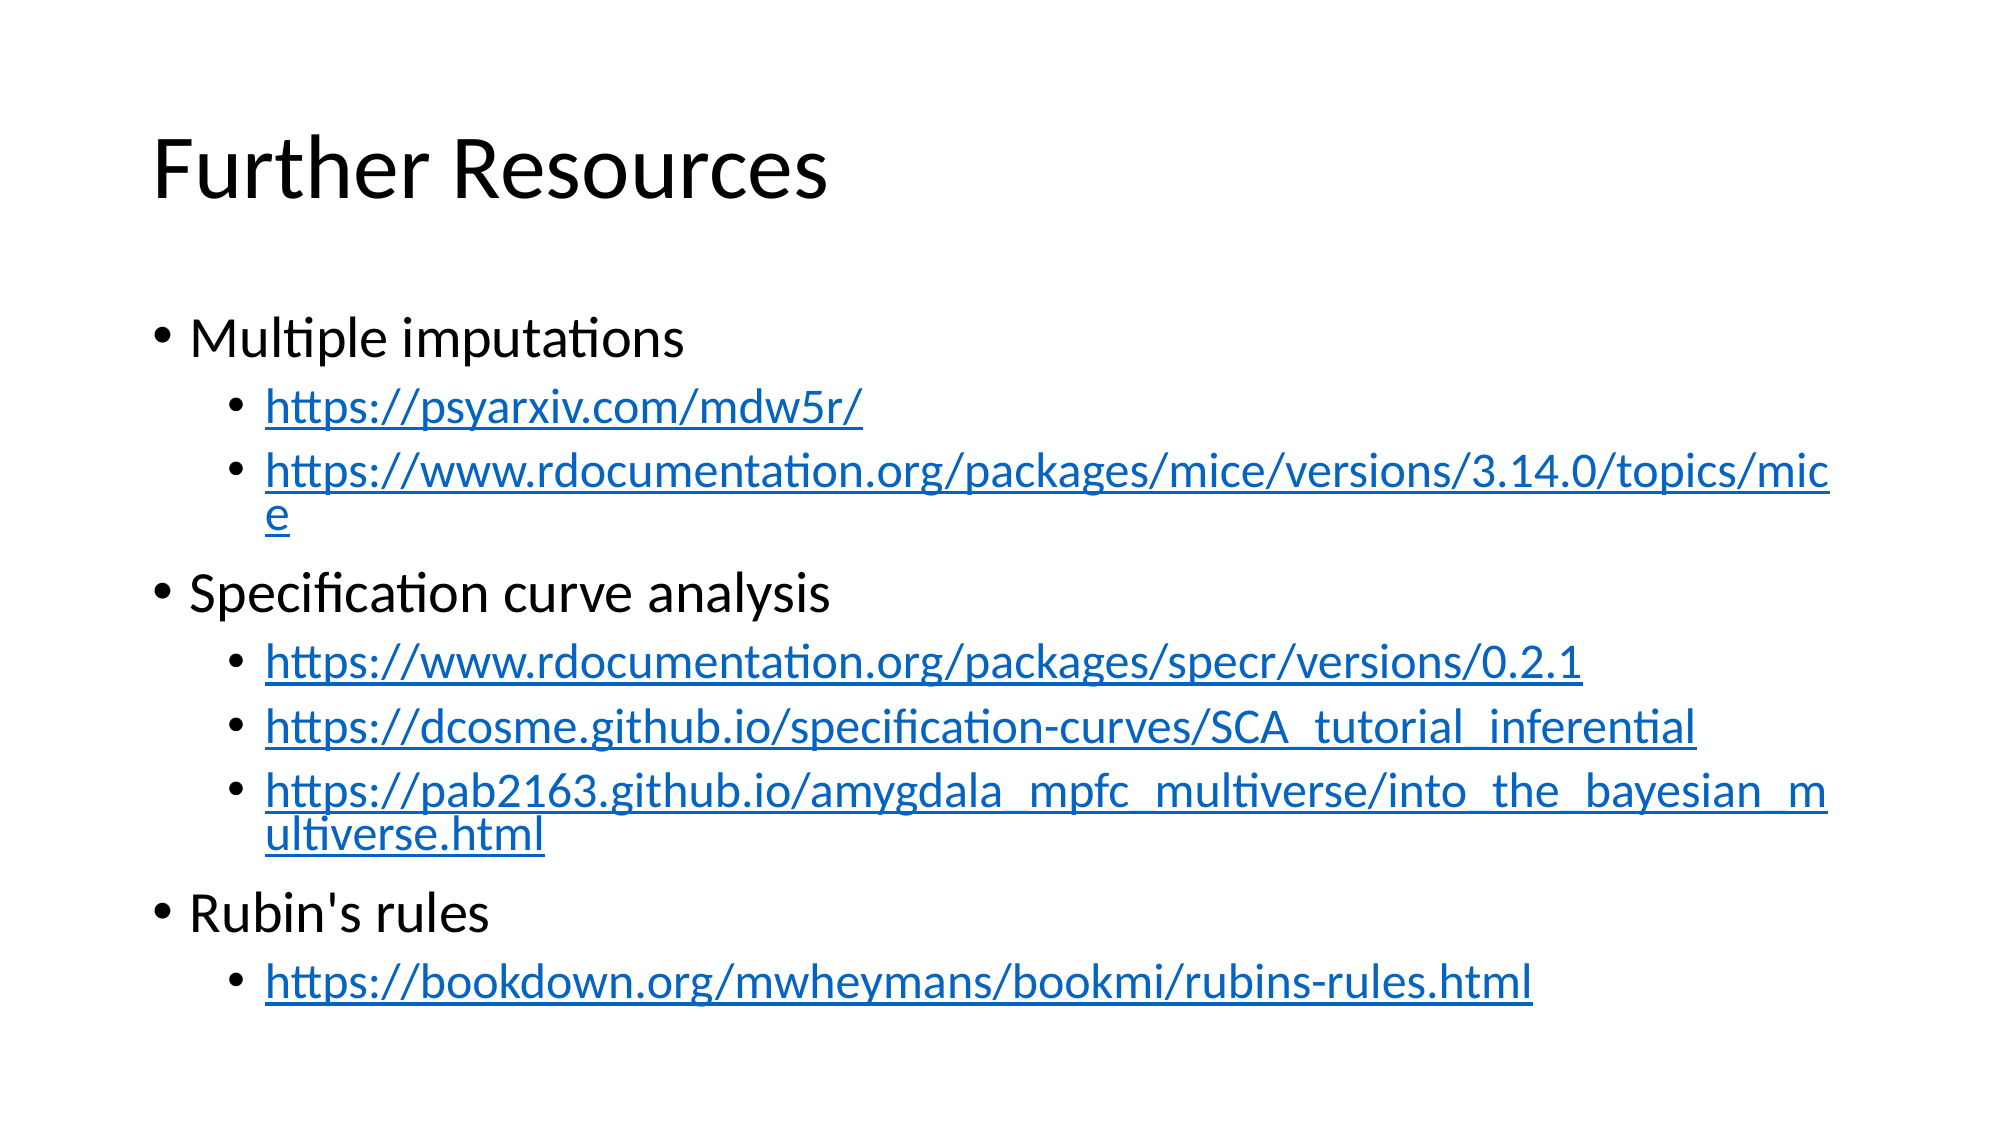

# Further Resources
Multiple imputations
https://psyarxiv.com/mdw5r/
https://www.rdocumentation.org/packages/mice/versions/3.14.0/topics/mice
Specification curve analysis
https://www.rdocumentation.org/packages/specr/versions/0.2.1
https://dcosme.github.io/specification-curves/SCA_tutorial_inferential
https://pab2163.github.io/amygdala_mpfc_multiverse/into_the_bayesian_multiverse.html
Rubin's rules
https://bookdown.org/mwheymans/bookmi/rubins-rules.html